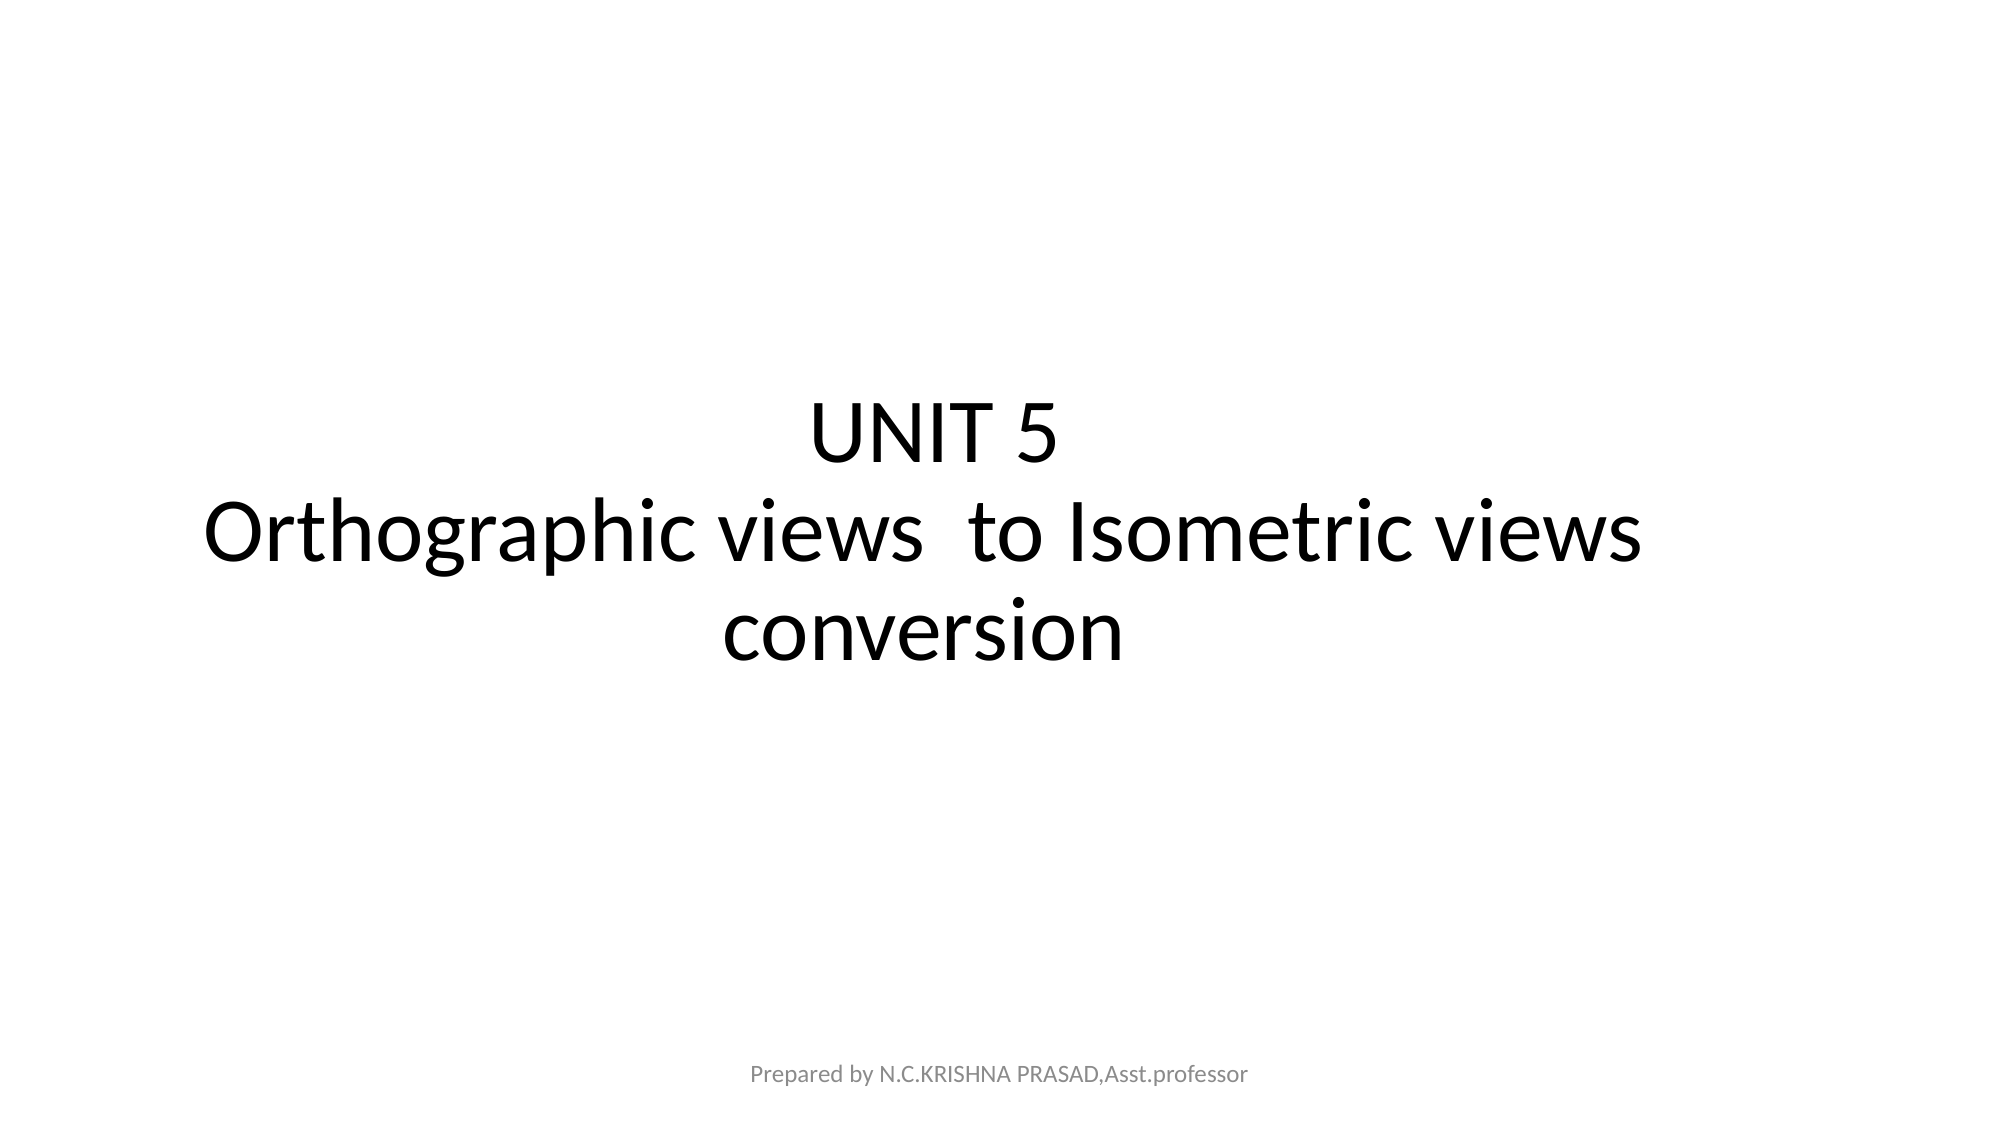

# UNIT 5 Orthographic views  to Isometric views  conversion
Prepared by N.C.KRISHNA PRASAD,Asst.professor